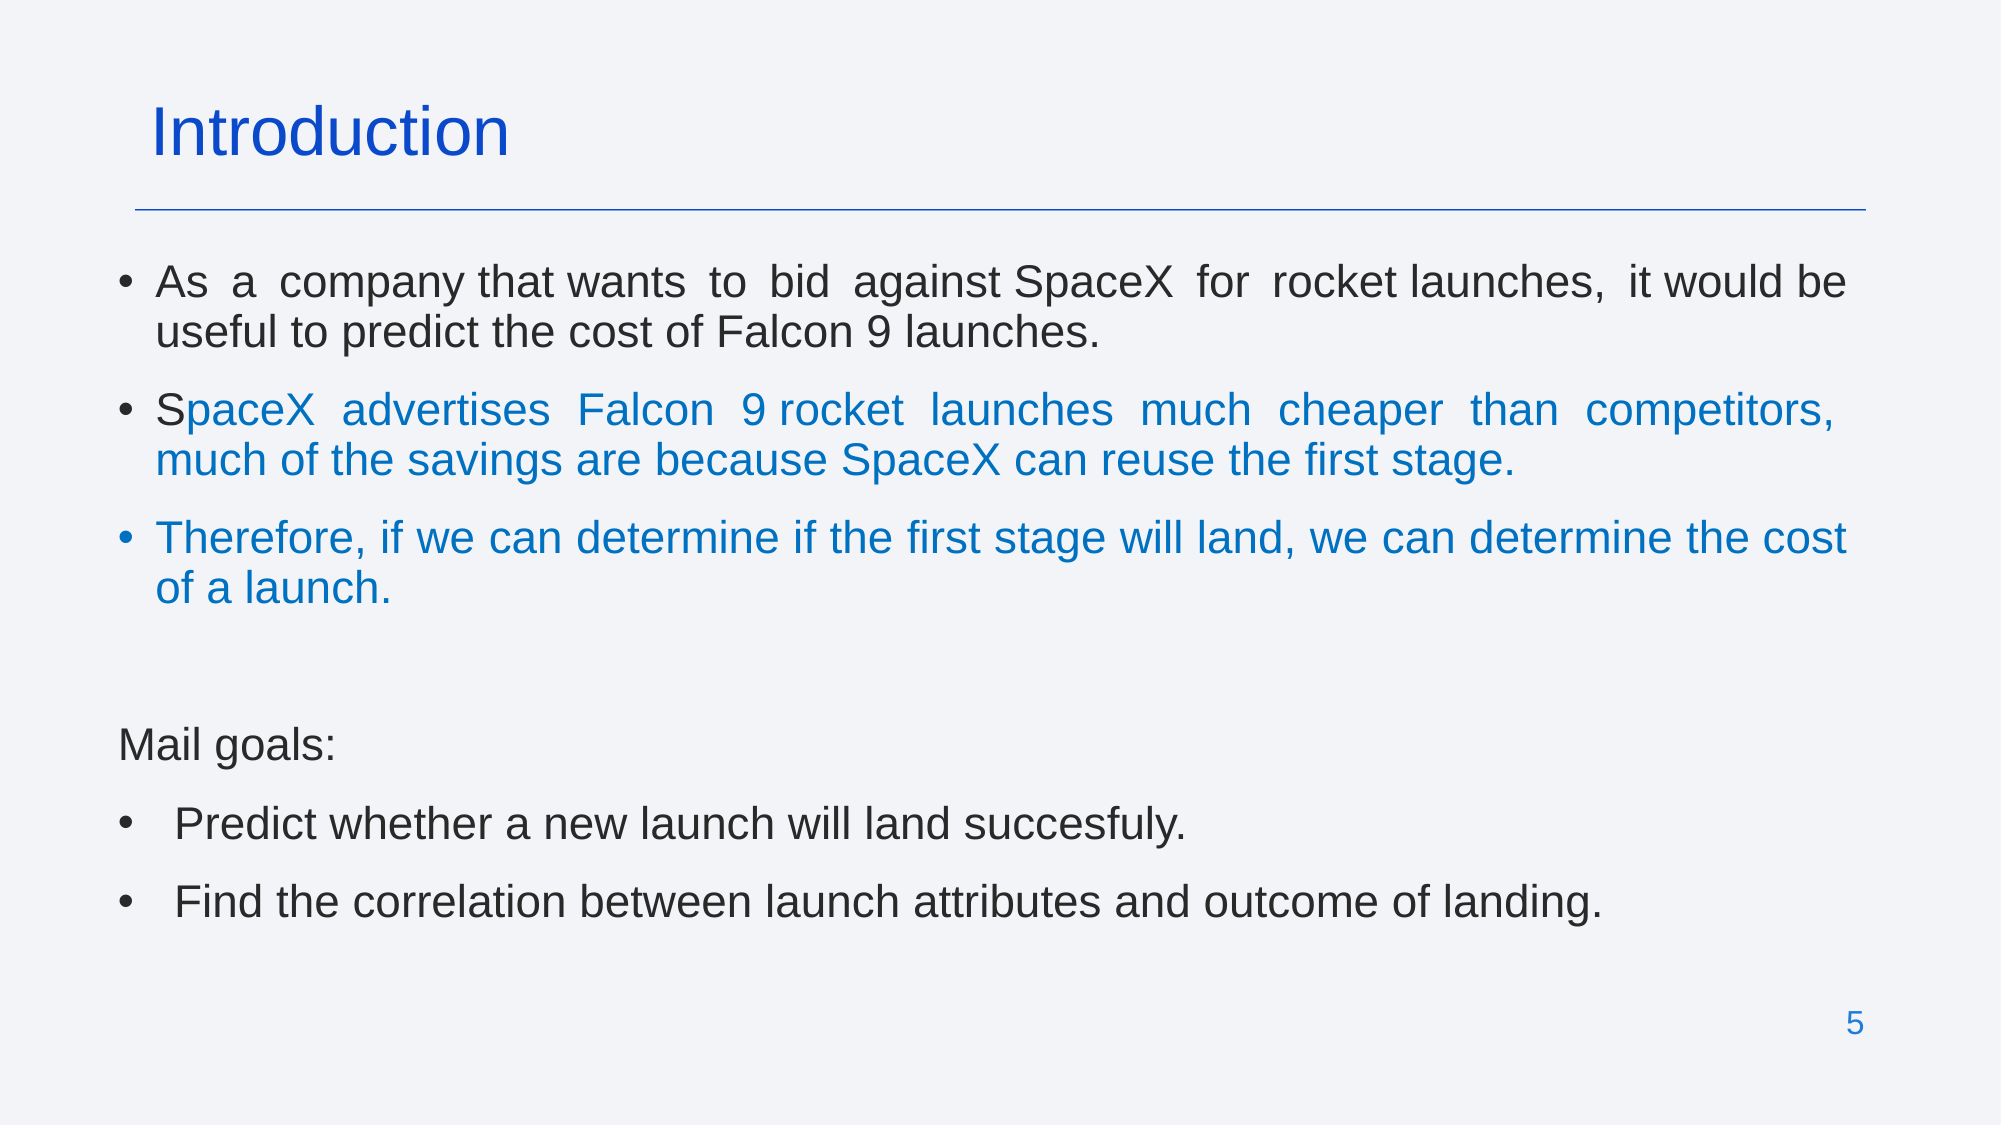

Introduction
As a company that wants to bid against SpaceX for rocket launches, it would be useful to predict the cost of Falcon 9 launches.
SpaceX advertises Falcon 9 rocket launches much cheaper than competitors,  much of the savings are because SpaceX can reuse the first stage.
Therefore, if we can determine if the first stage will land, we can determine the cost of a launch.

Mail goals:
Predict whether a new launch will land succesfuly.
Find the correlation between launch attributes and outcome of landing.
5